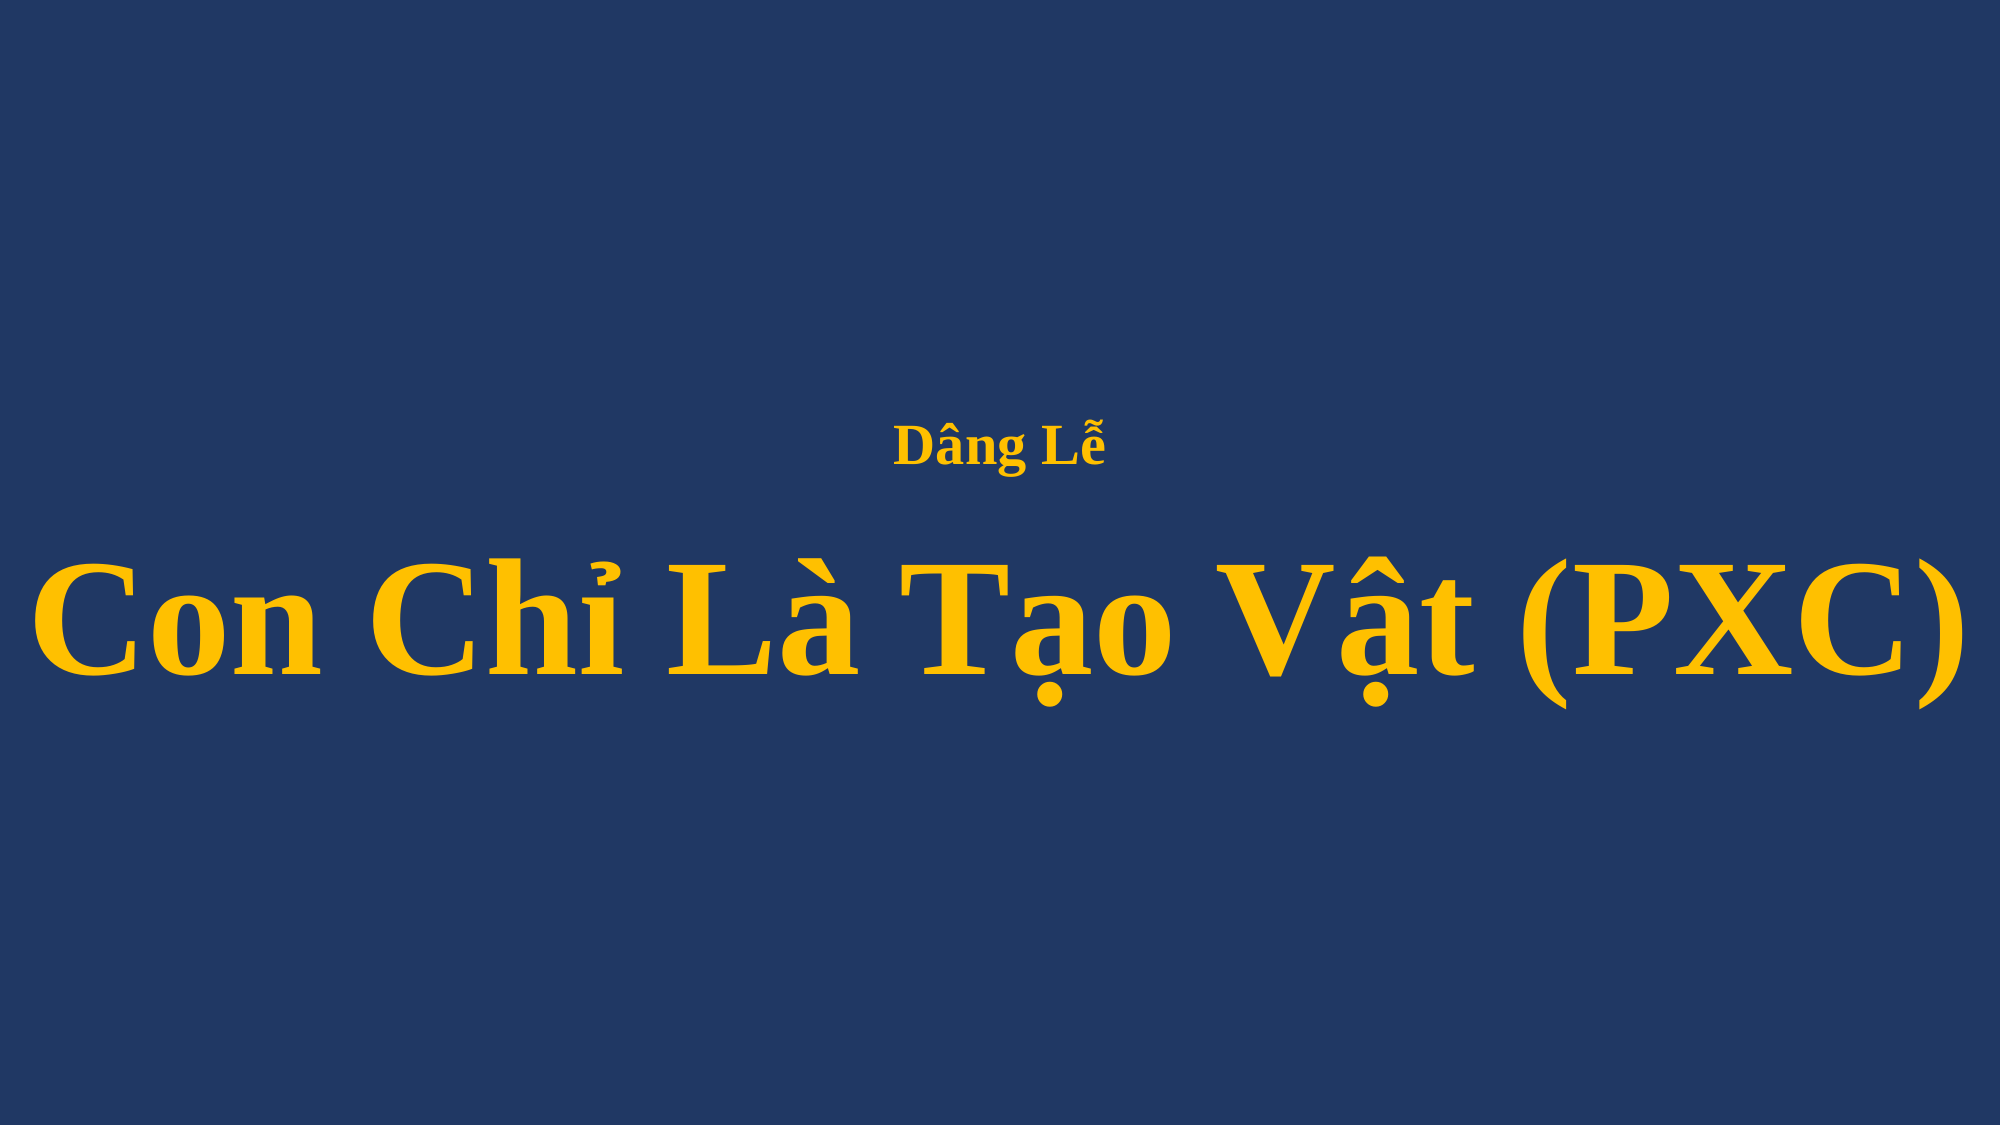

# Dâng Lễ Con Chỉ Là Tạo Vật (PXC)